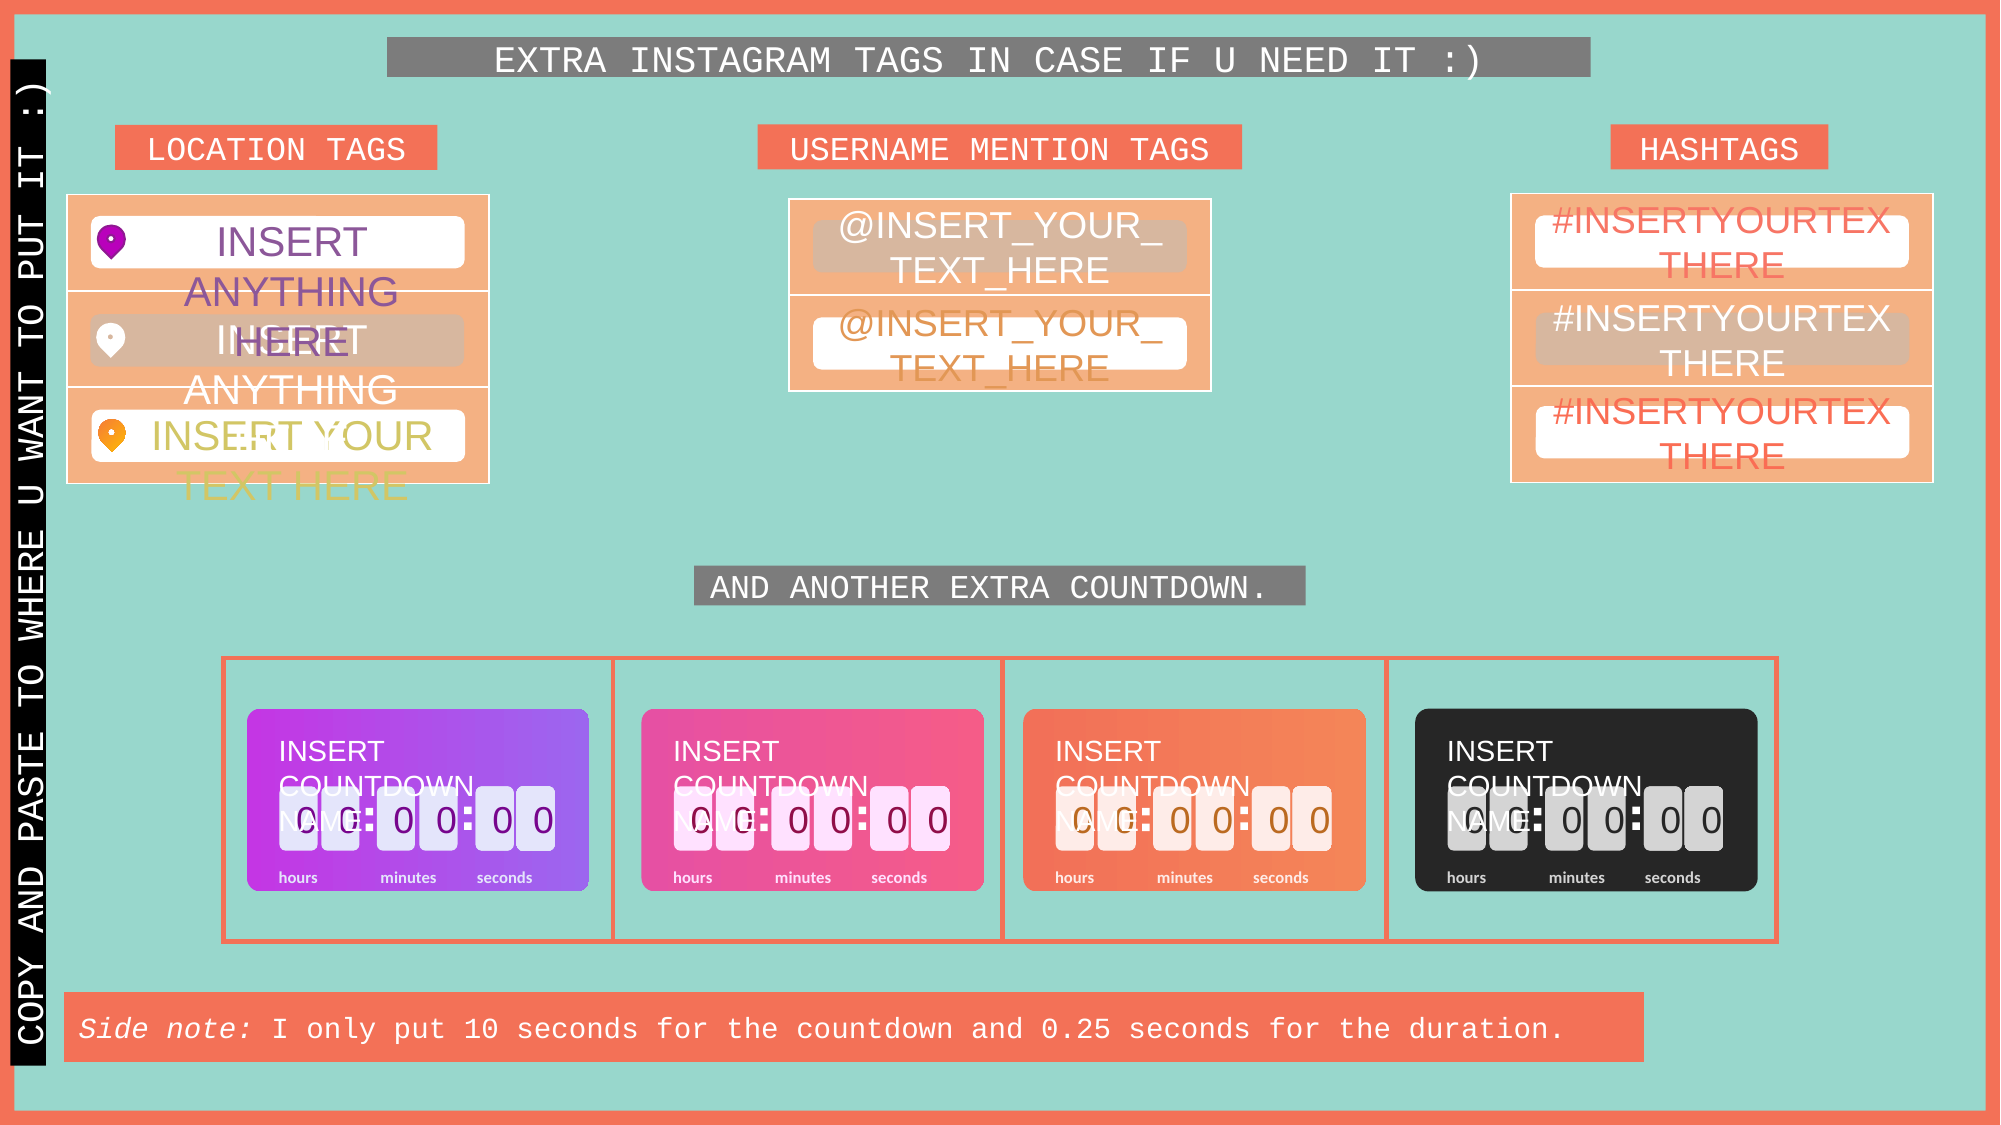

EXTRA INSTAGRAM TAGS IN CASE IF U NEED IT :)
USERNAME MENTION TAGS
HASHTAGS
LOCATION TAGS
|  |
| --- |
|  |
|  |
|  |
| --- |
|  |
|  |
|  |
| --- |
|  |
INSERT ANYTHING HERE

#INSERTYOURTEXTHERE
@INSERT_YOUR_TEXT_HERE
INSERT ANYTHING HERE

#INSERTYOURTEXTHERE
@INSERT_YOUR_TEXT_HERE
INSERT YOUR TEXT HERE

#INSERTYOURTEXTHERE
COPY AND PASTE TO WHERE U WANT TO PUT IT :)
AND ANOTHER EXTRA COUNTDOWN.

INSERT COUNTDOWN NAME
INSERT COUNTDOWN NAME
INSERT COUNTDOWN NAME
INSERT COUNTDOWN NAME
0
0
0
0
1
0
0
0
0
0
1
0
0
0
0
0
1
0
0
0
0
0
1
0
0
9
8
7
6
5
4
3
2
1
0
0
9
8
7
6
5
4
3
2
1
0
0
9
8
7
6
5
4
3
2
1
0
0
9
8
7
6
5
4
3
2
1
0

hours
seconds
hours
seconds
hours
seconds
hours
seconds
minutes
minutes
minutes
minutes
Side note: I only put 10 seconds for the countdown and 0.25 seconds for the duration.